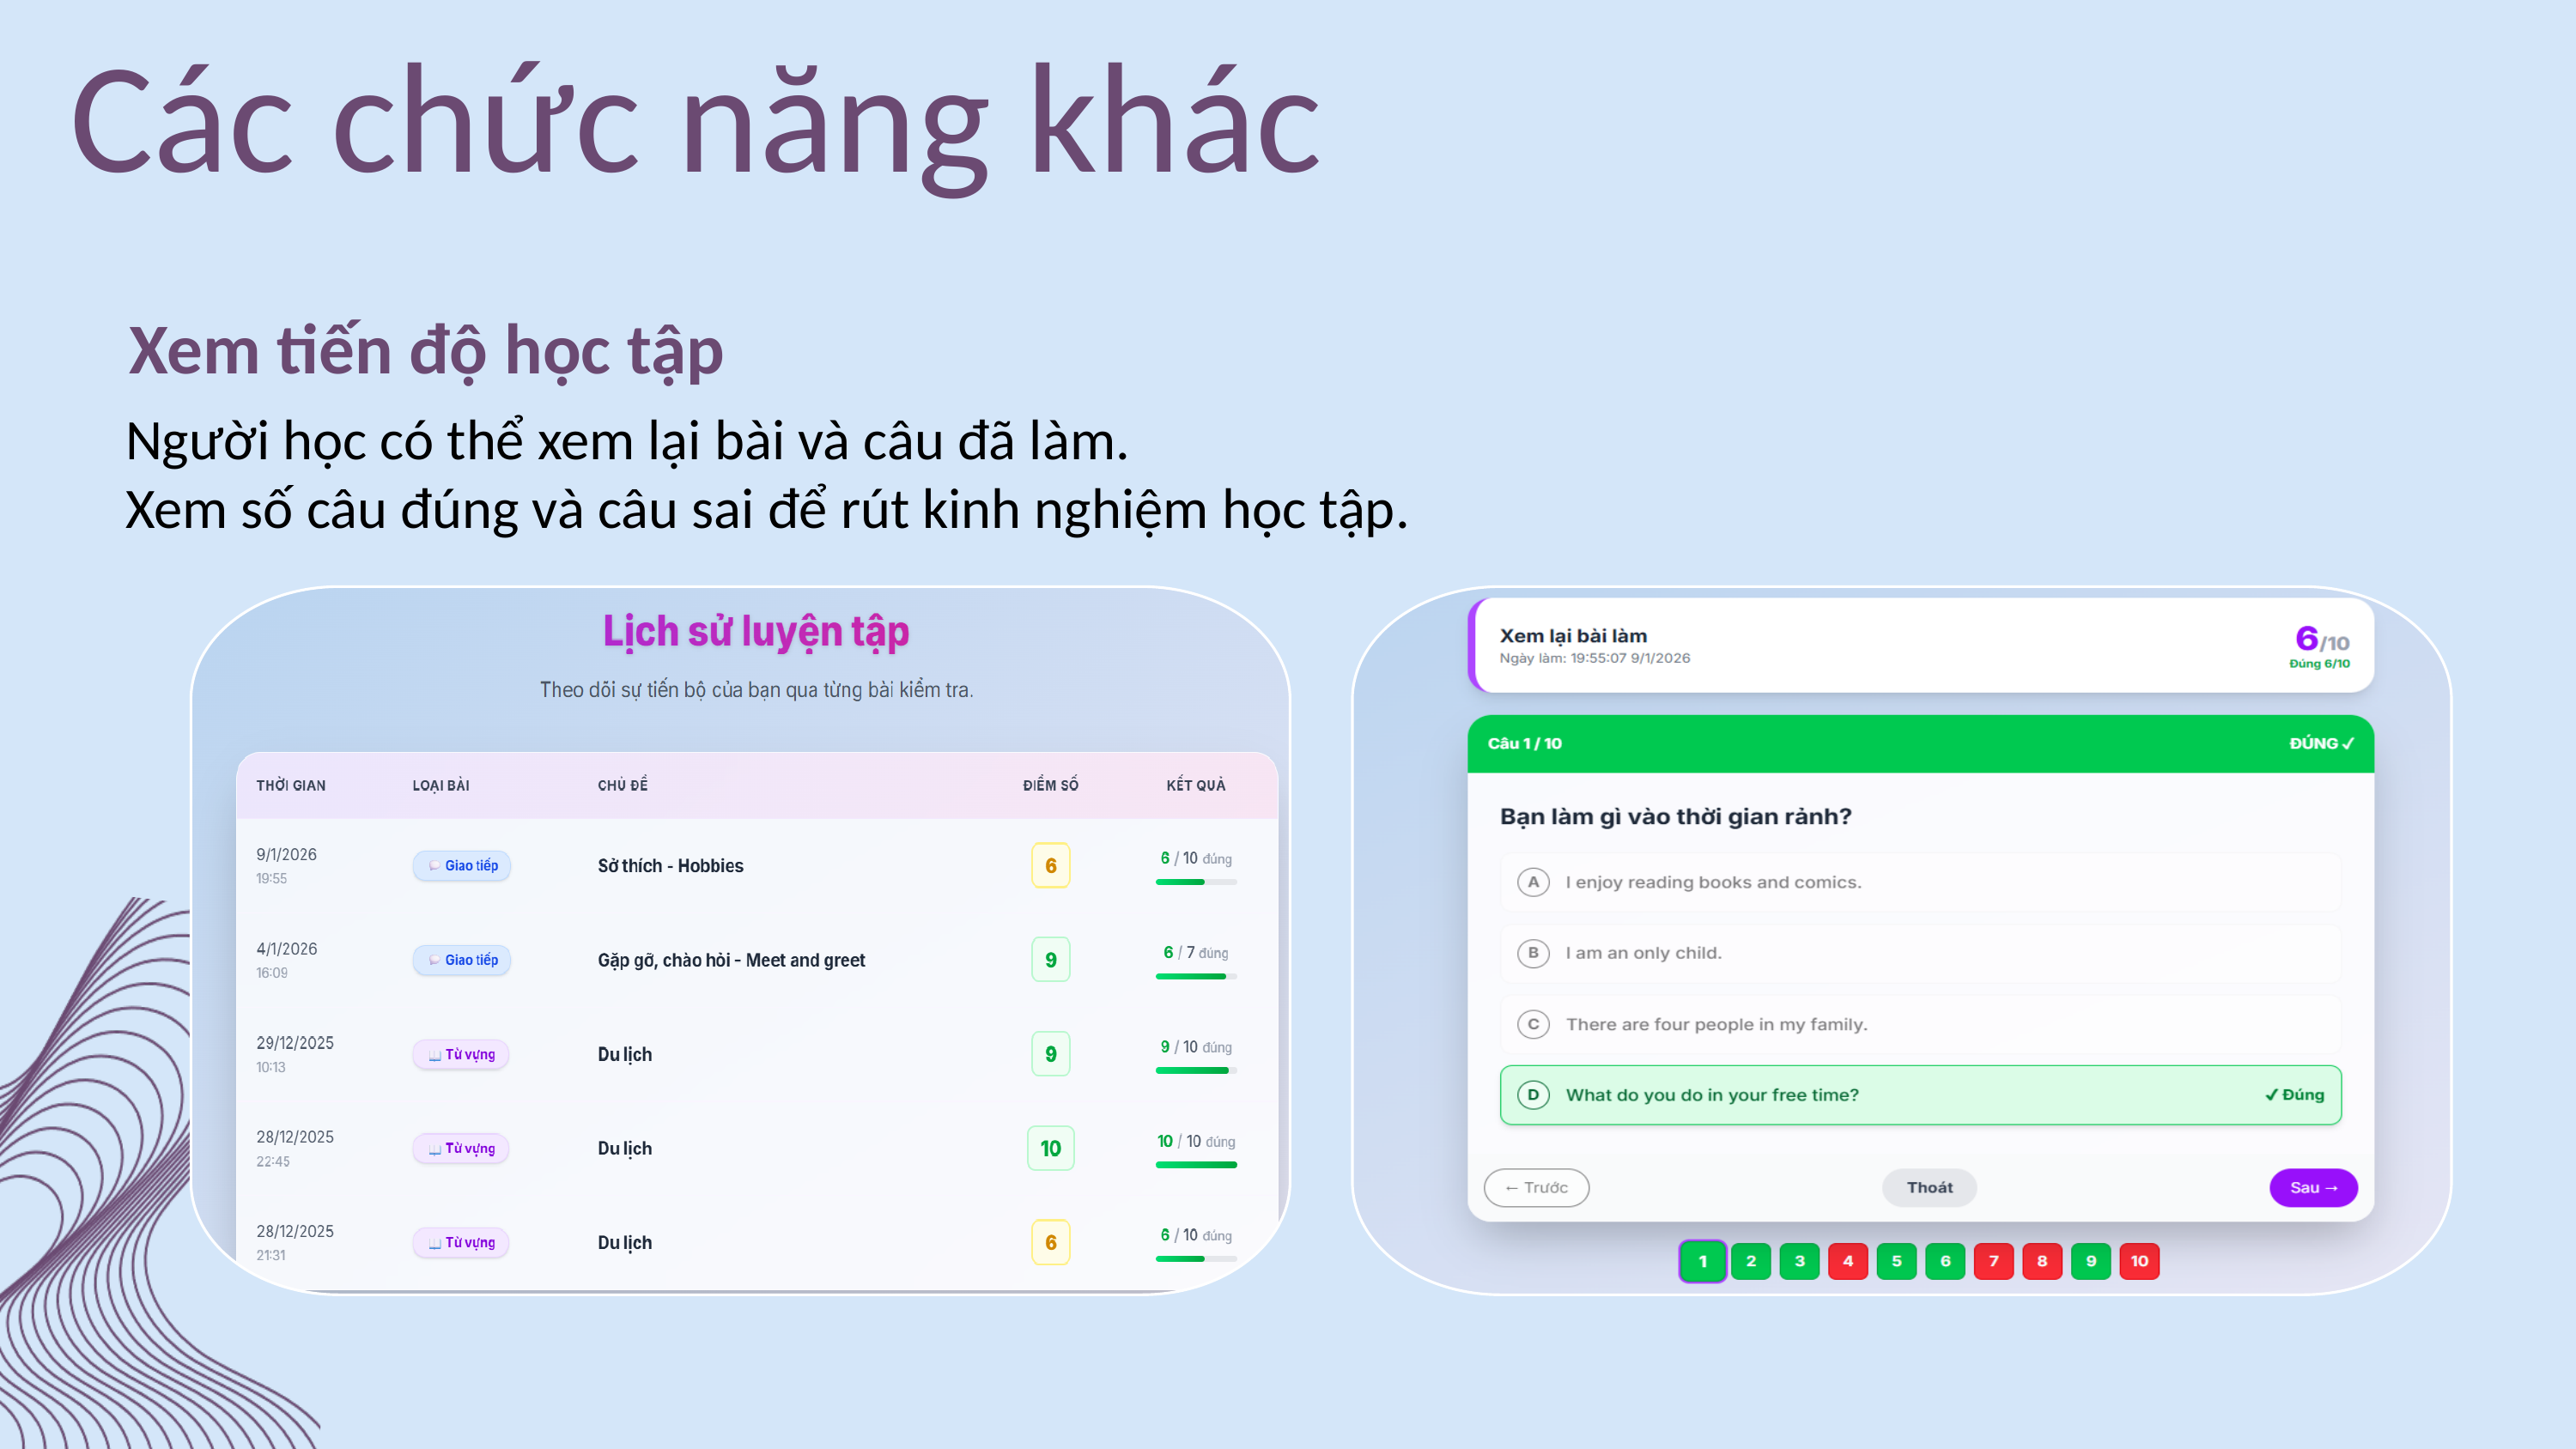

Các chức năng khác
Xem tiến độ học tập
Người học có thể xem lại bài và câu đã làm.
Xem số câu đúng và câu sai để rút kinh nghiệm học tập.